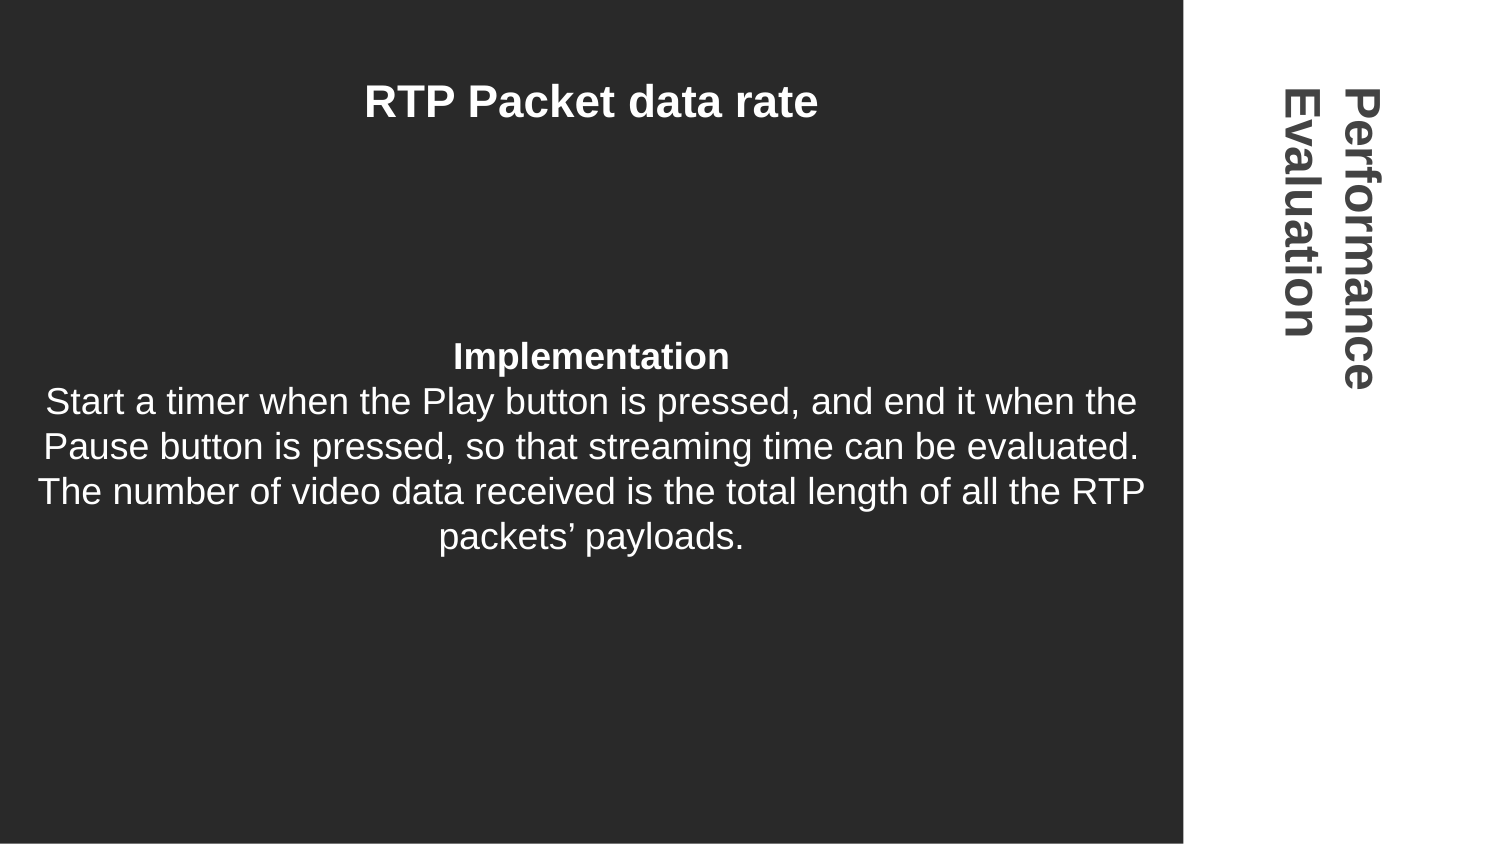

# RTP Packet data rate

Implementation
Start a timer when the Play button is pressed, and end it when the Pause button is pressed, so that streaming time can be evaluated. The number of video data received is the total length of all the RTP packets’ payloads.
Performance Evaluation